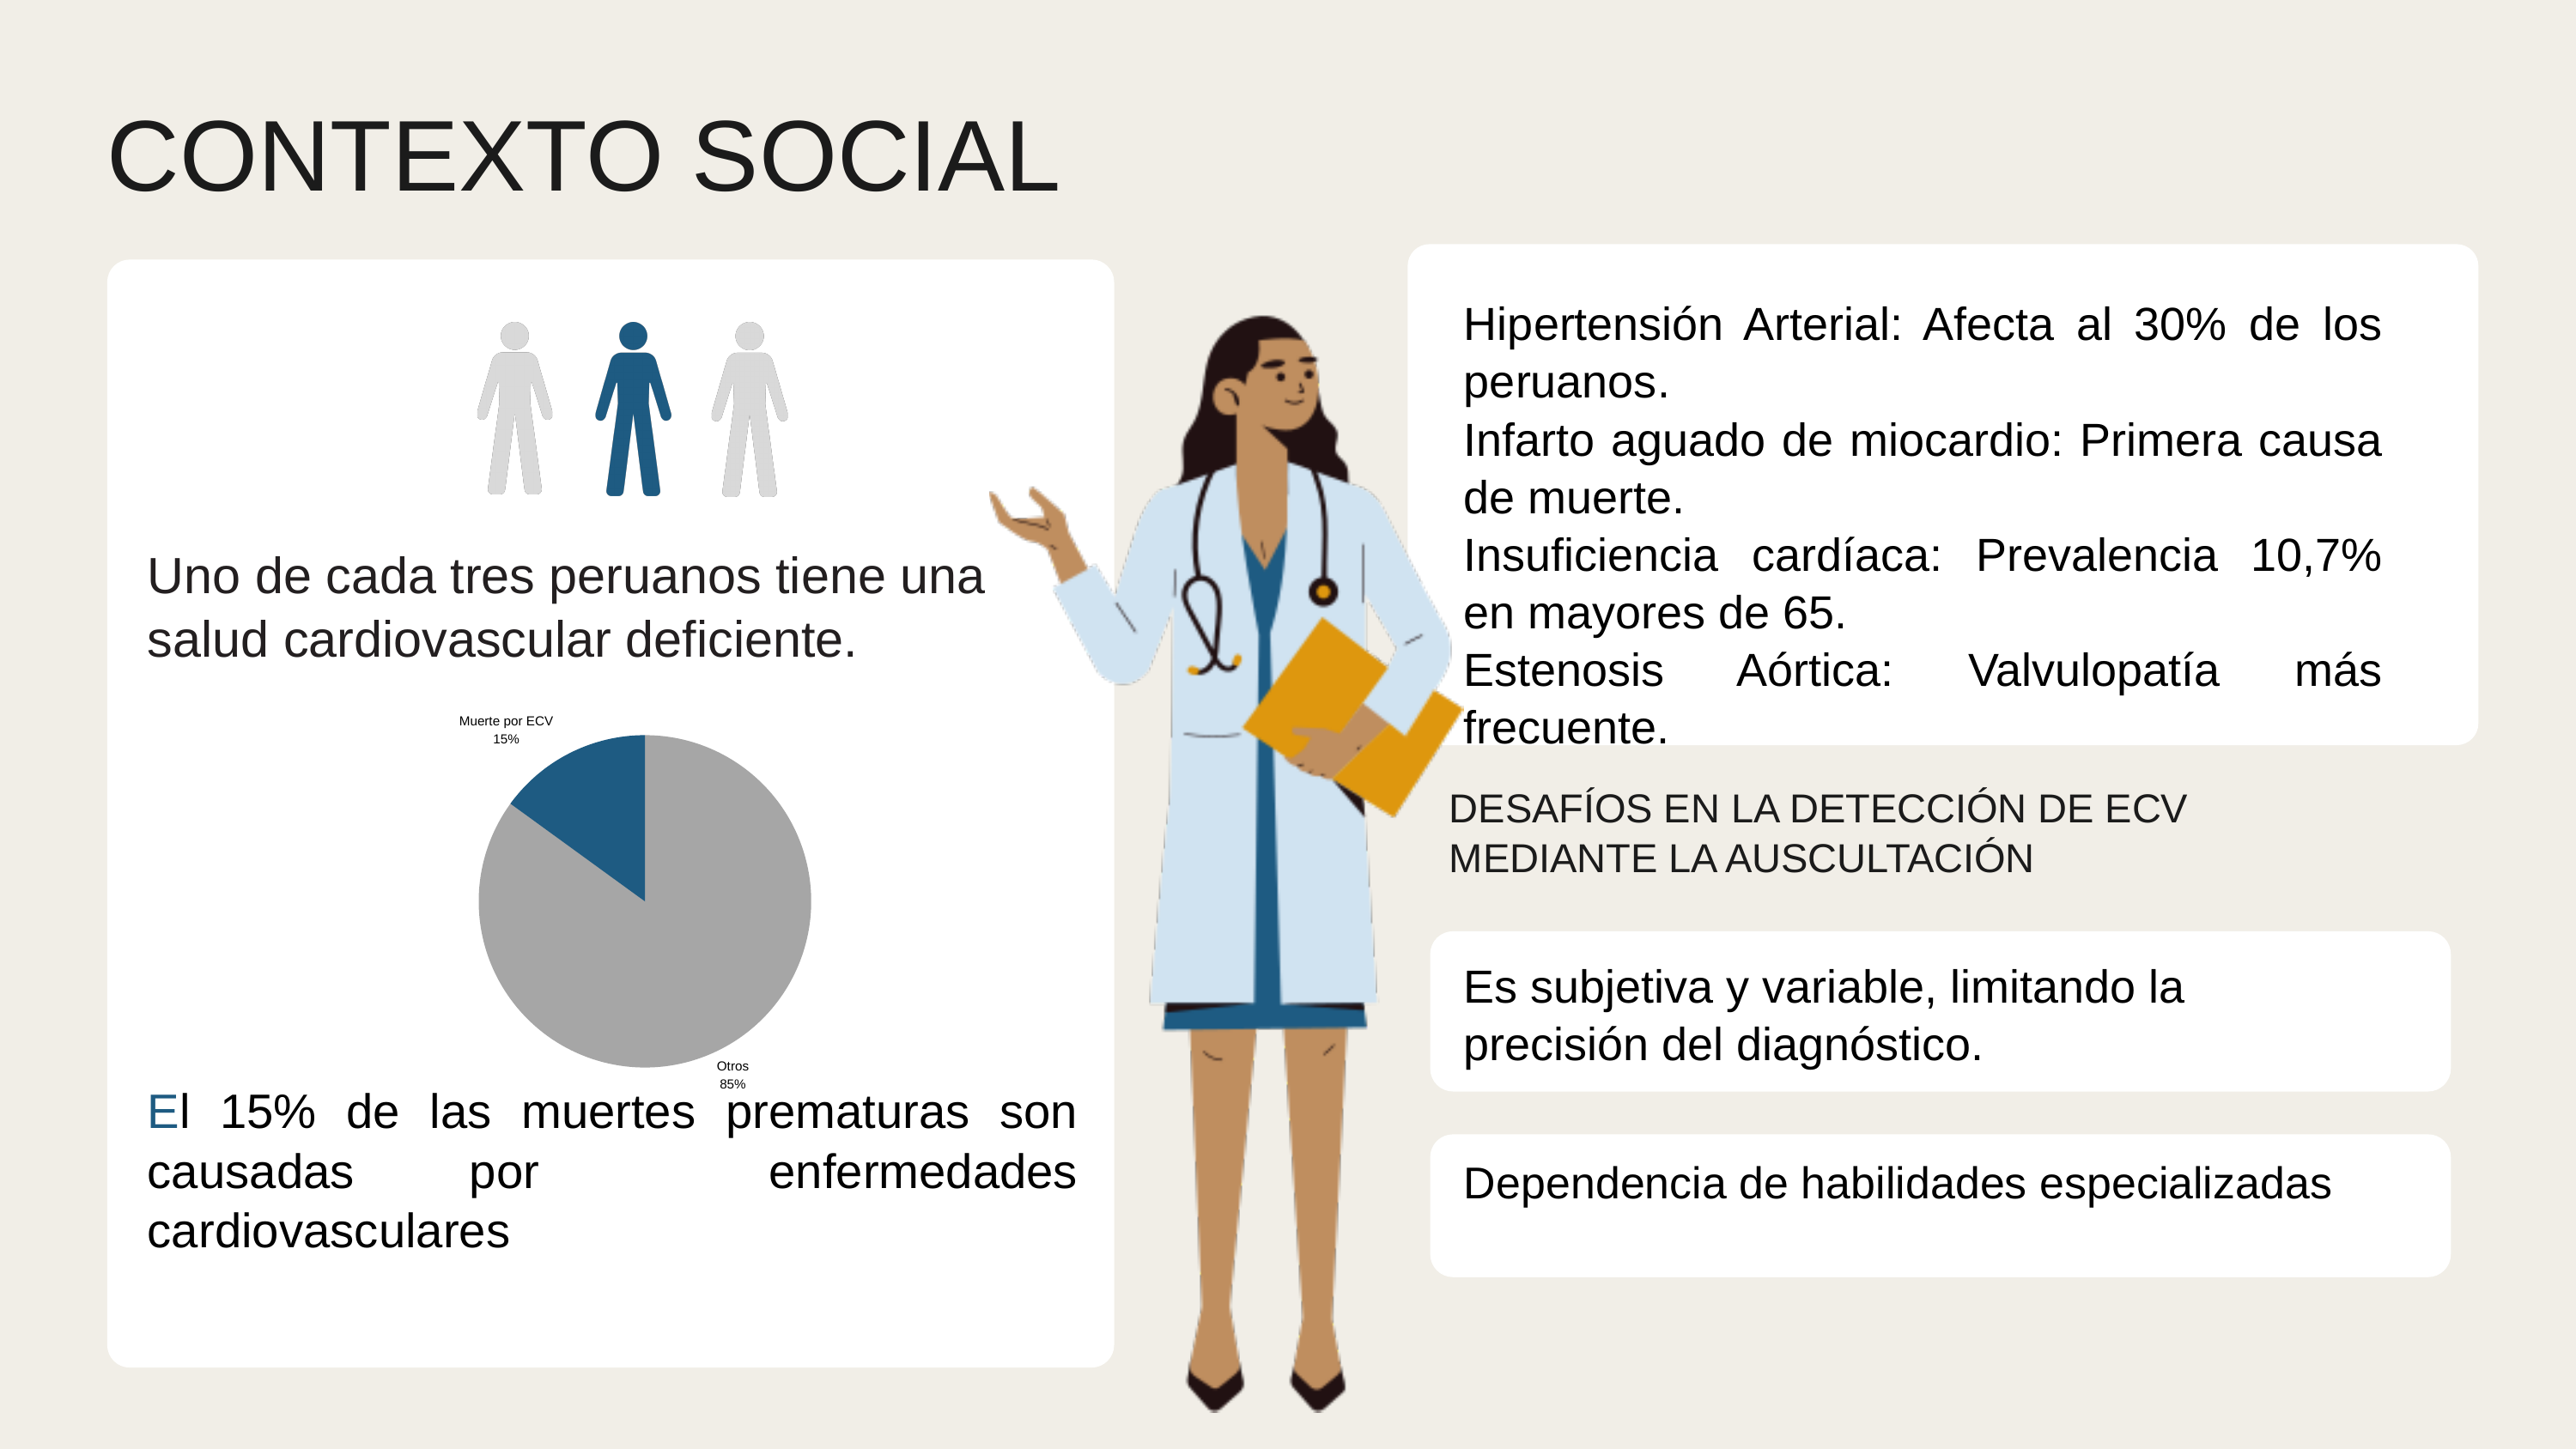

CONTEXTO SOCIAL

Hipertensión Arterial: Afecta al 30% de los peruanos.
Infarto aguado de miocardio: Primera causa de muerte.
Insuficiencia cardíaca: Prevalencia 10,7% en mayores de 65.
Estenosis Aórtica: Valvulopatía más frecuente.

Uno de cada tres peruanos tiene una salud cardiovascular deficiente.
Muerte por ECV
15%

Otros
85%
DESAFÍOS EN LA DETECCIÓN DE ECV MEDIANTE LA AUSCULTACIÓN

Es subjetiva y variable, limitando la precisión del diagnóstico.
El 15% de las muertes prematuras son causadas por  enfermedades cardiovasculares

Dependencia de habilidades especializadas